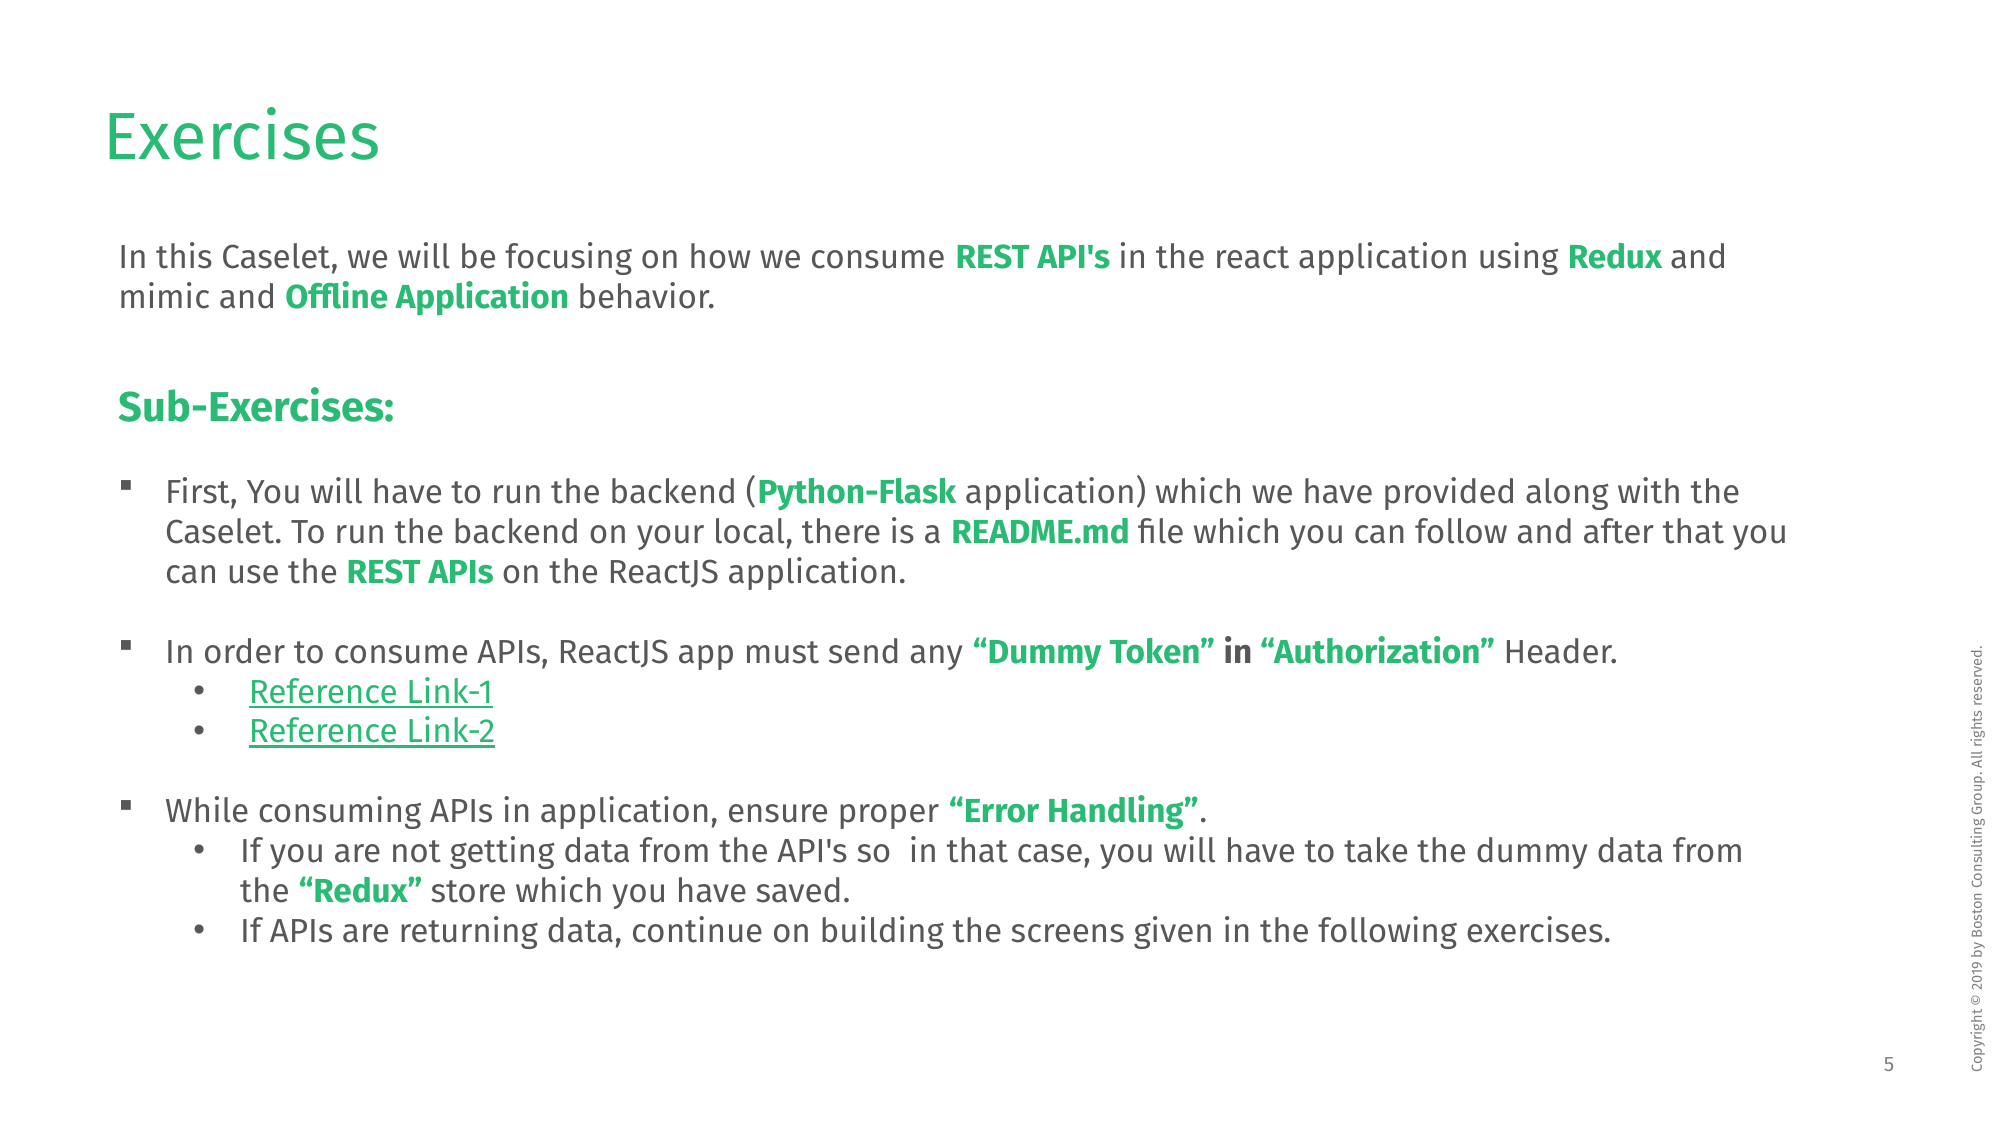

# Exercises
In this Caselet, we will be focusing on how we consume REST API's in the react application using Redux and mimic and Offline Application behavior.

Sub-Exercises:

First, You will have to run the backend (Python-Flask application) which we have provided along with the Caselet. To run the backend on your local, there is a README.md file which you can follow and after that you can use the REST APIs on the ReactJS application.

In order to consume APIs, ReactJS app must send any “Dummy Token” in “Authorization” Header.
 Reference Link-1
 Reference Link-2

While consuming APIs in application, ensure proper “Error Handling”.
If you are not getting data from the API's so  in that case, you will have to take the dummy data from the “Redux” store which you have saved.
If APIs are returning data, continue on building the screens given in the following exercises.